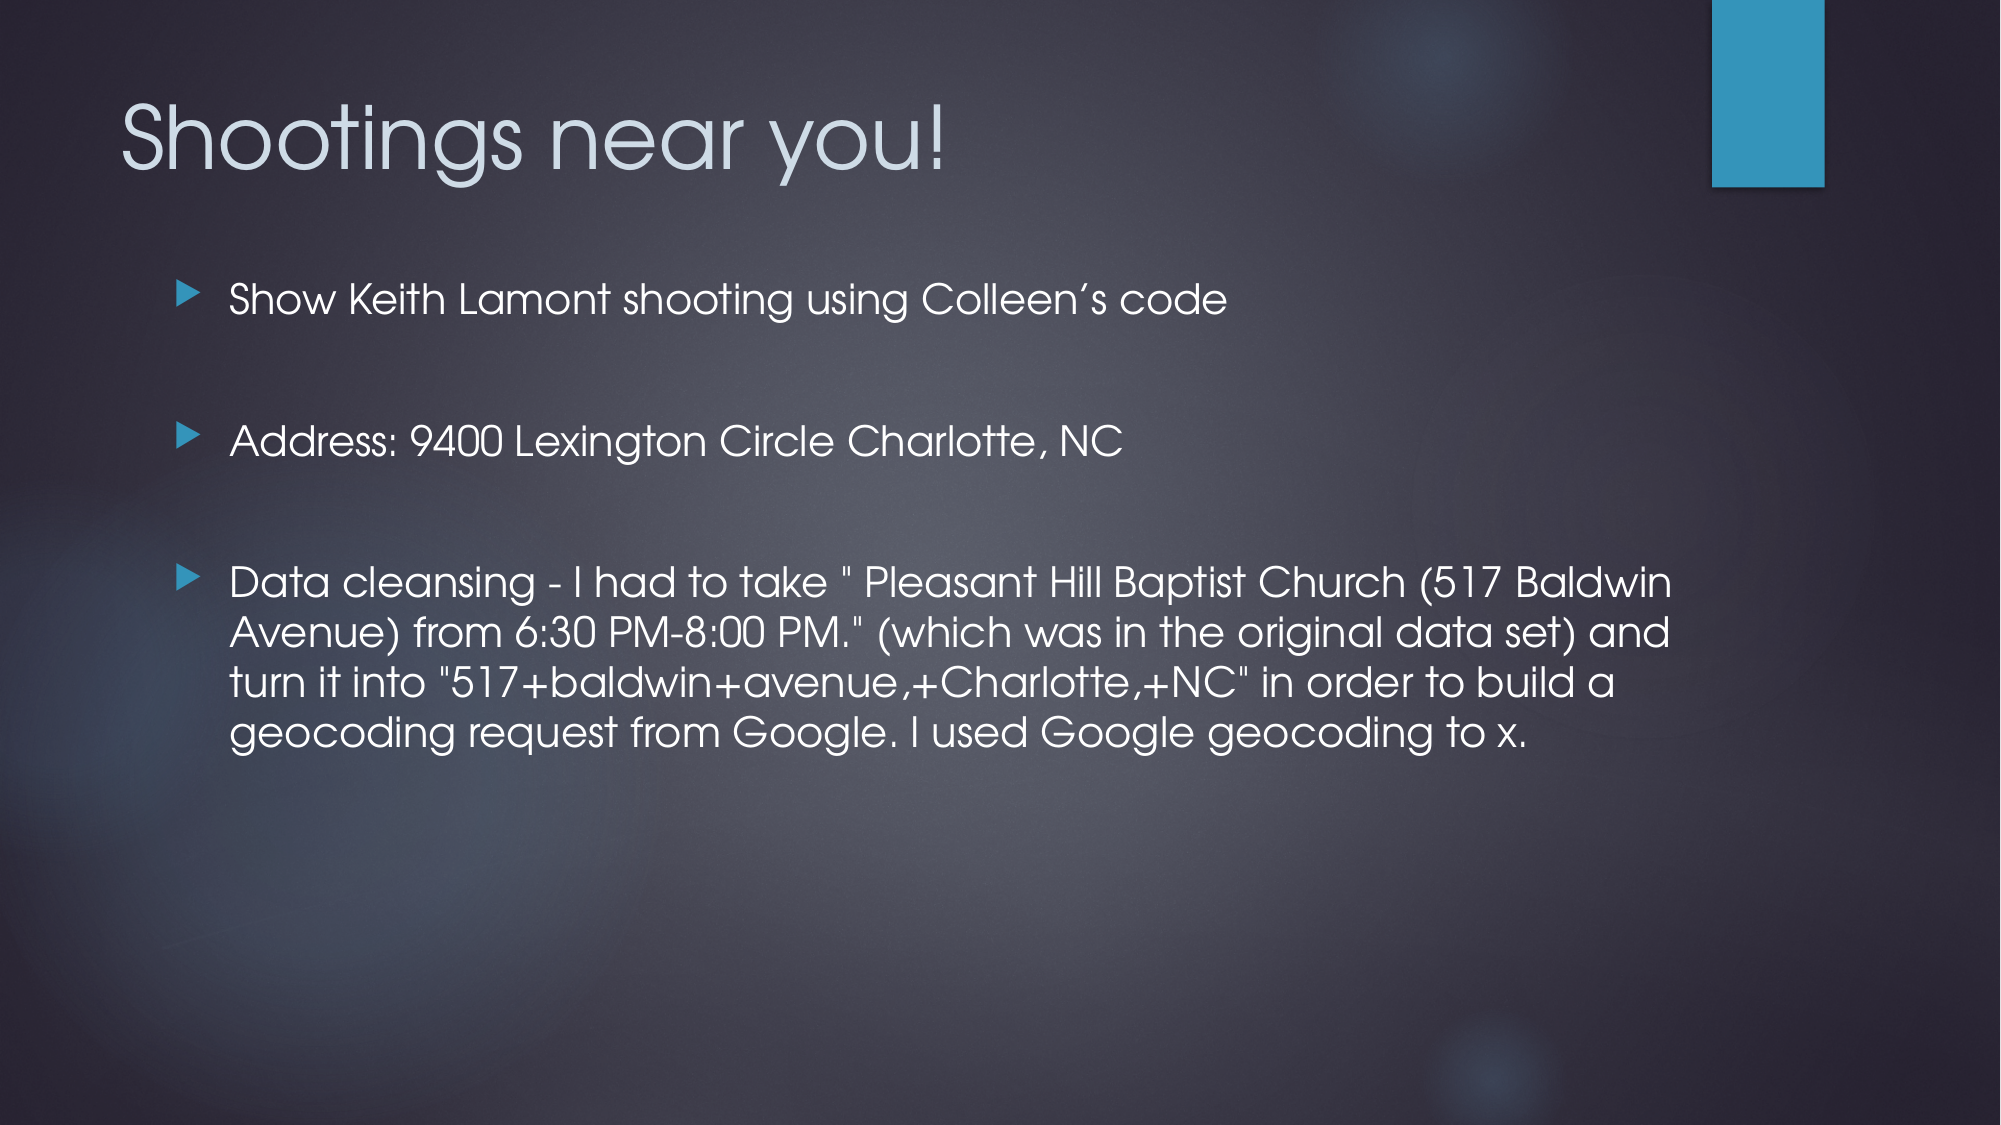

# Shootings near you!
Show Keith Lamont shooting using Colleen’s code

Address: 9400 Lexington Circle Charlotte, NC

Data cleansing - I had to take " Pleasant Hill Baptist Church (517 Baldwin Avenue) from 6:30 PM-8:00 PM." (which was in the original data set) and turn it into "517+baldwin+avenue,+Charlotte,+NC" in order to build a geocoding request from Google. I used Google geocoding to x.